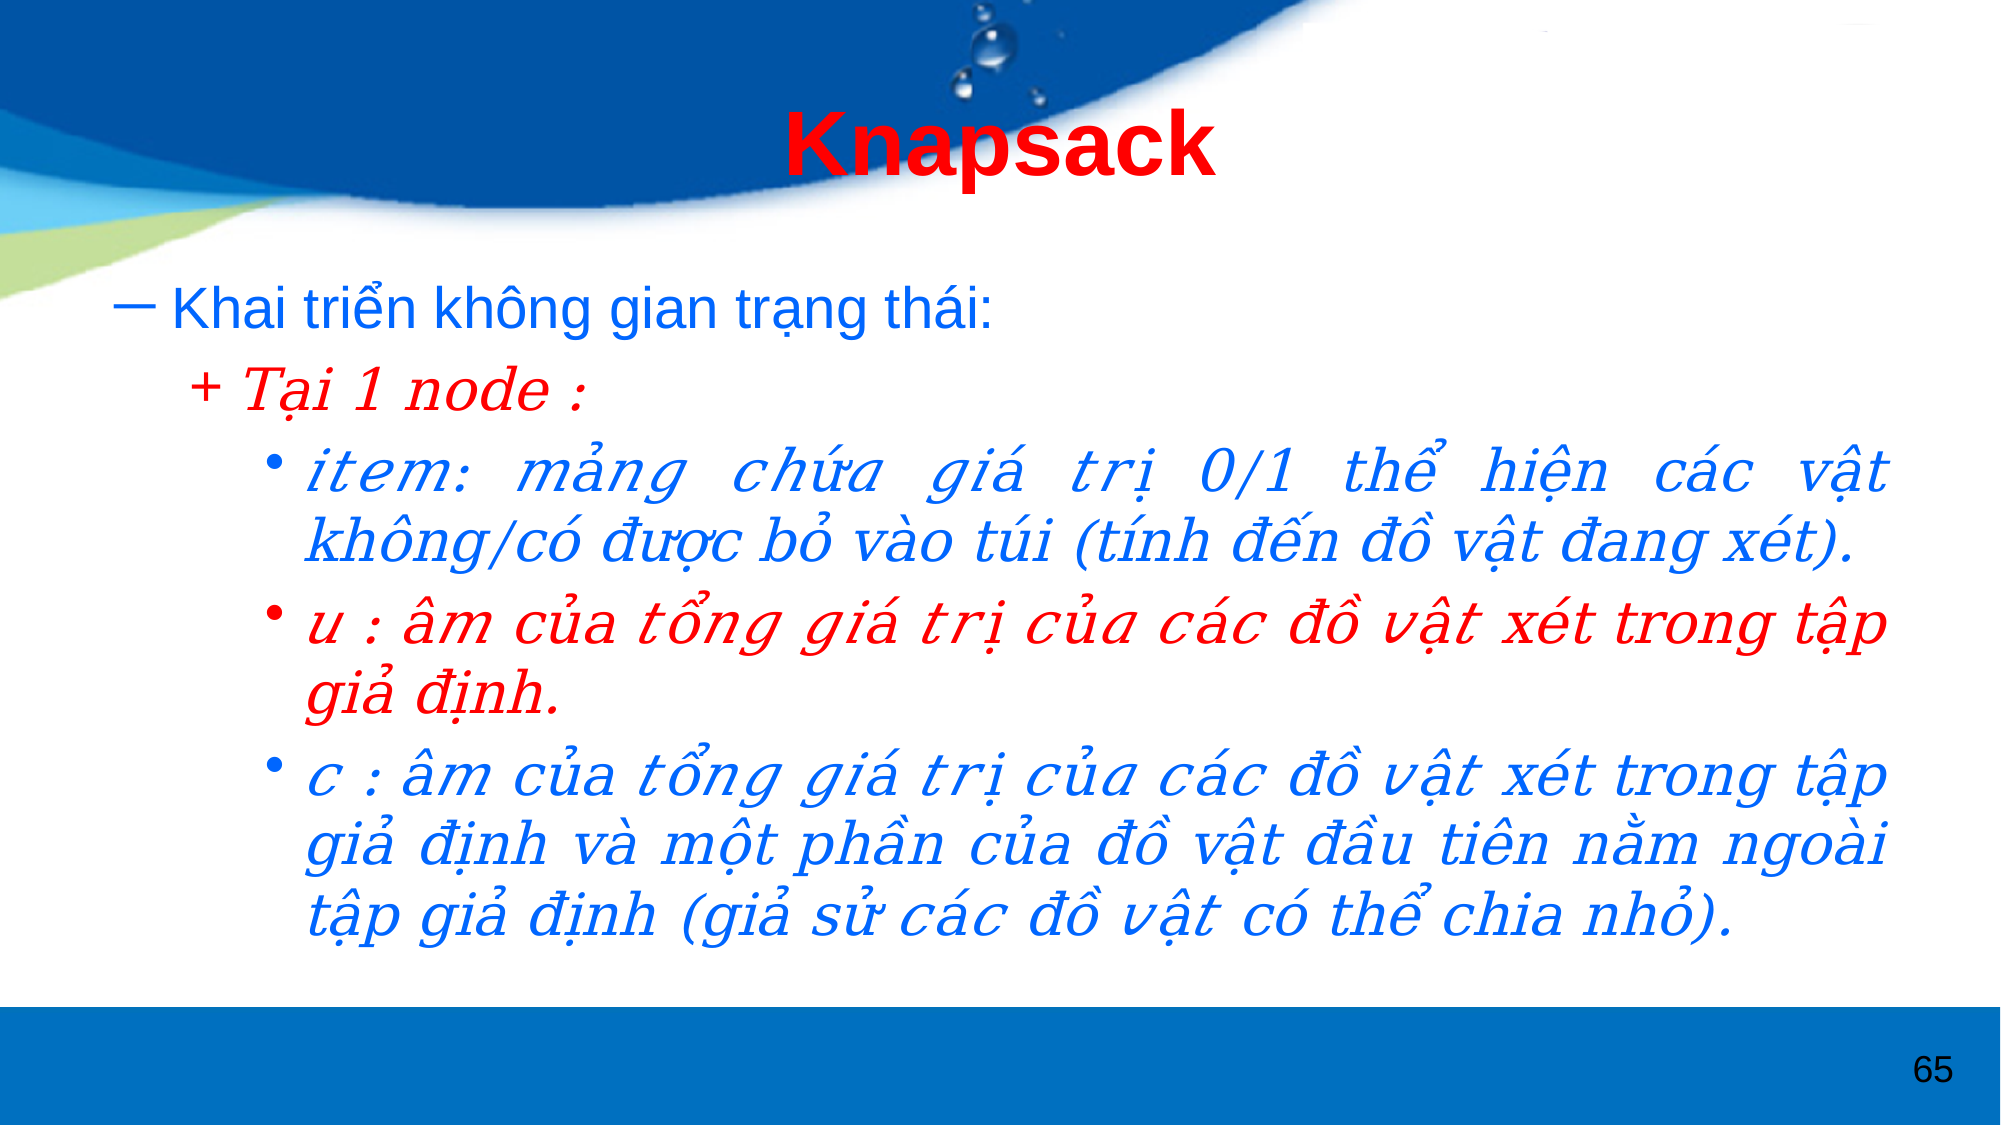

# Knapsack
Khai triển không gian trạng thái:
Tại 1 node :
𝑖𝑡𝑒𝑚: 𝑚ả𝑛𝑔 𝑐ℎứ𝑎 𝑔𝑖á 𝑡𝑟ị 0/1 thể hiện các vật không/có được bỏ vào túi (tính đến đồ vật đang xét).
𝑢 : â𝑚 của 𝑡ổ𝑛𝑔 𝑔𝑖á 𝑡𝑟ị 𝑐ủ𝑎 𝑐á𝑐 đồ 𝑣ậ𝑡 xét trong tập giả định.
𝑐 : â𝑚 của 𝑡ổ𝑛𝑔 𝑔𝑖á 𝑡𝑟ị 𝑐ủ𝑎 𝑐á𝑐 đồ 𝑣ậ𝑡 xét trong tập giả định và một phần của đồ vật đầu tiên nằm ngoài tập giả định (giả sử 𝑐á𝑐 đồ 𝑣ậ𝑡 có thể chia nhỏ).